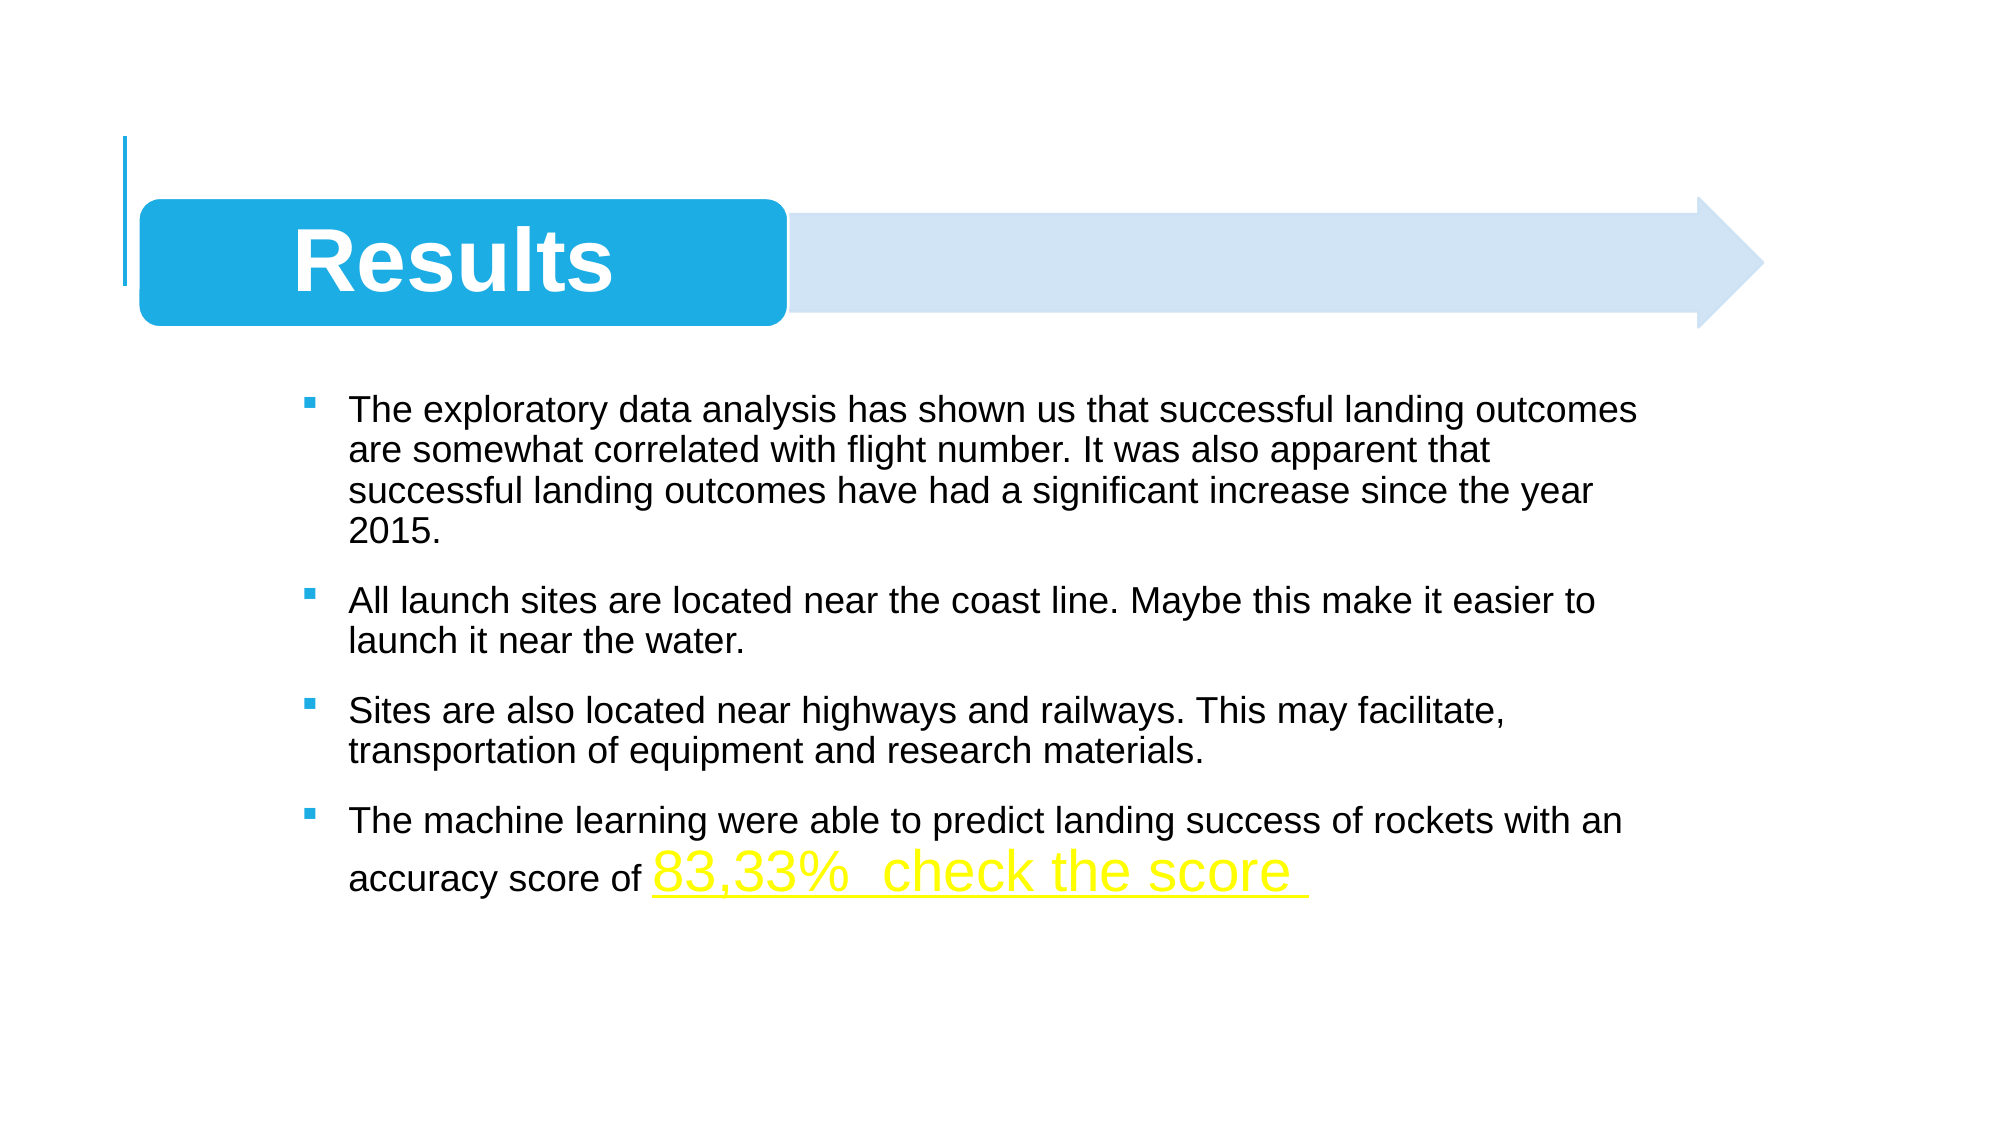

Results
The exploratory data analysis has shown us that successful landing outcomes are somewhat correlated with flight number. It was also apparent that successful landing outcomes have had a significant increase since the year 2015.
All launch sites are located near the coast line. Maybe this make it easier to launch it near the water.
Sites are also located near highways and railways. This may facilitate, transportation of equipment and research materials.
The machine learning were able to predict landing success of rockets with an accuracy score of 83,33%  check the score